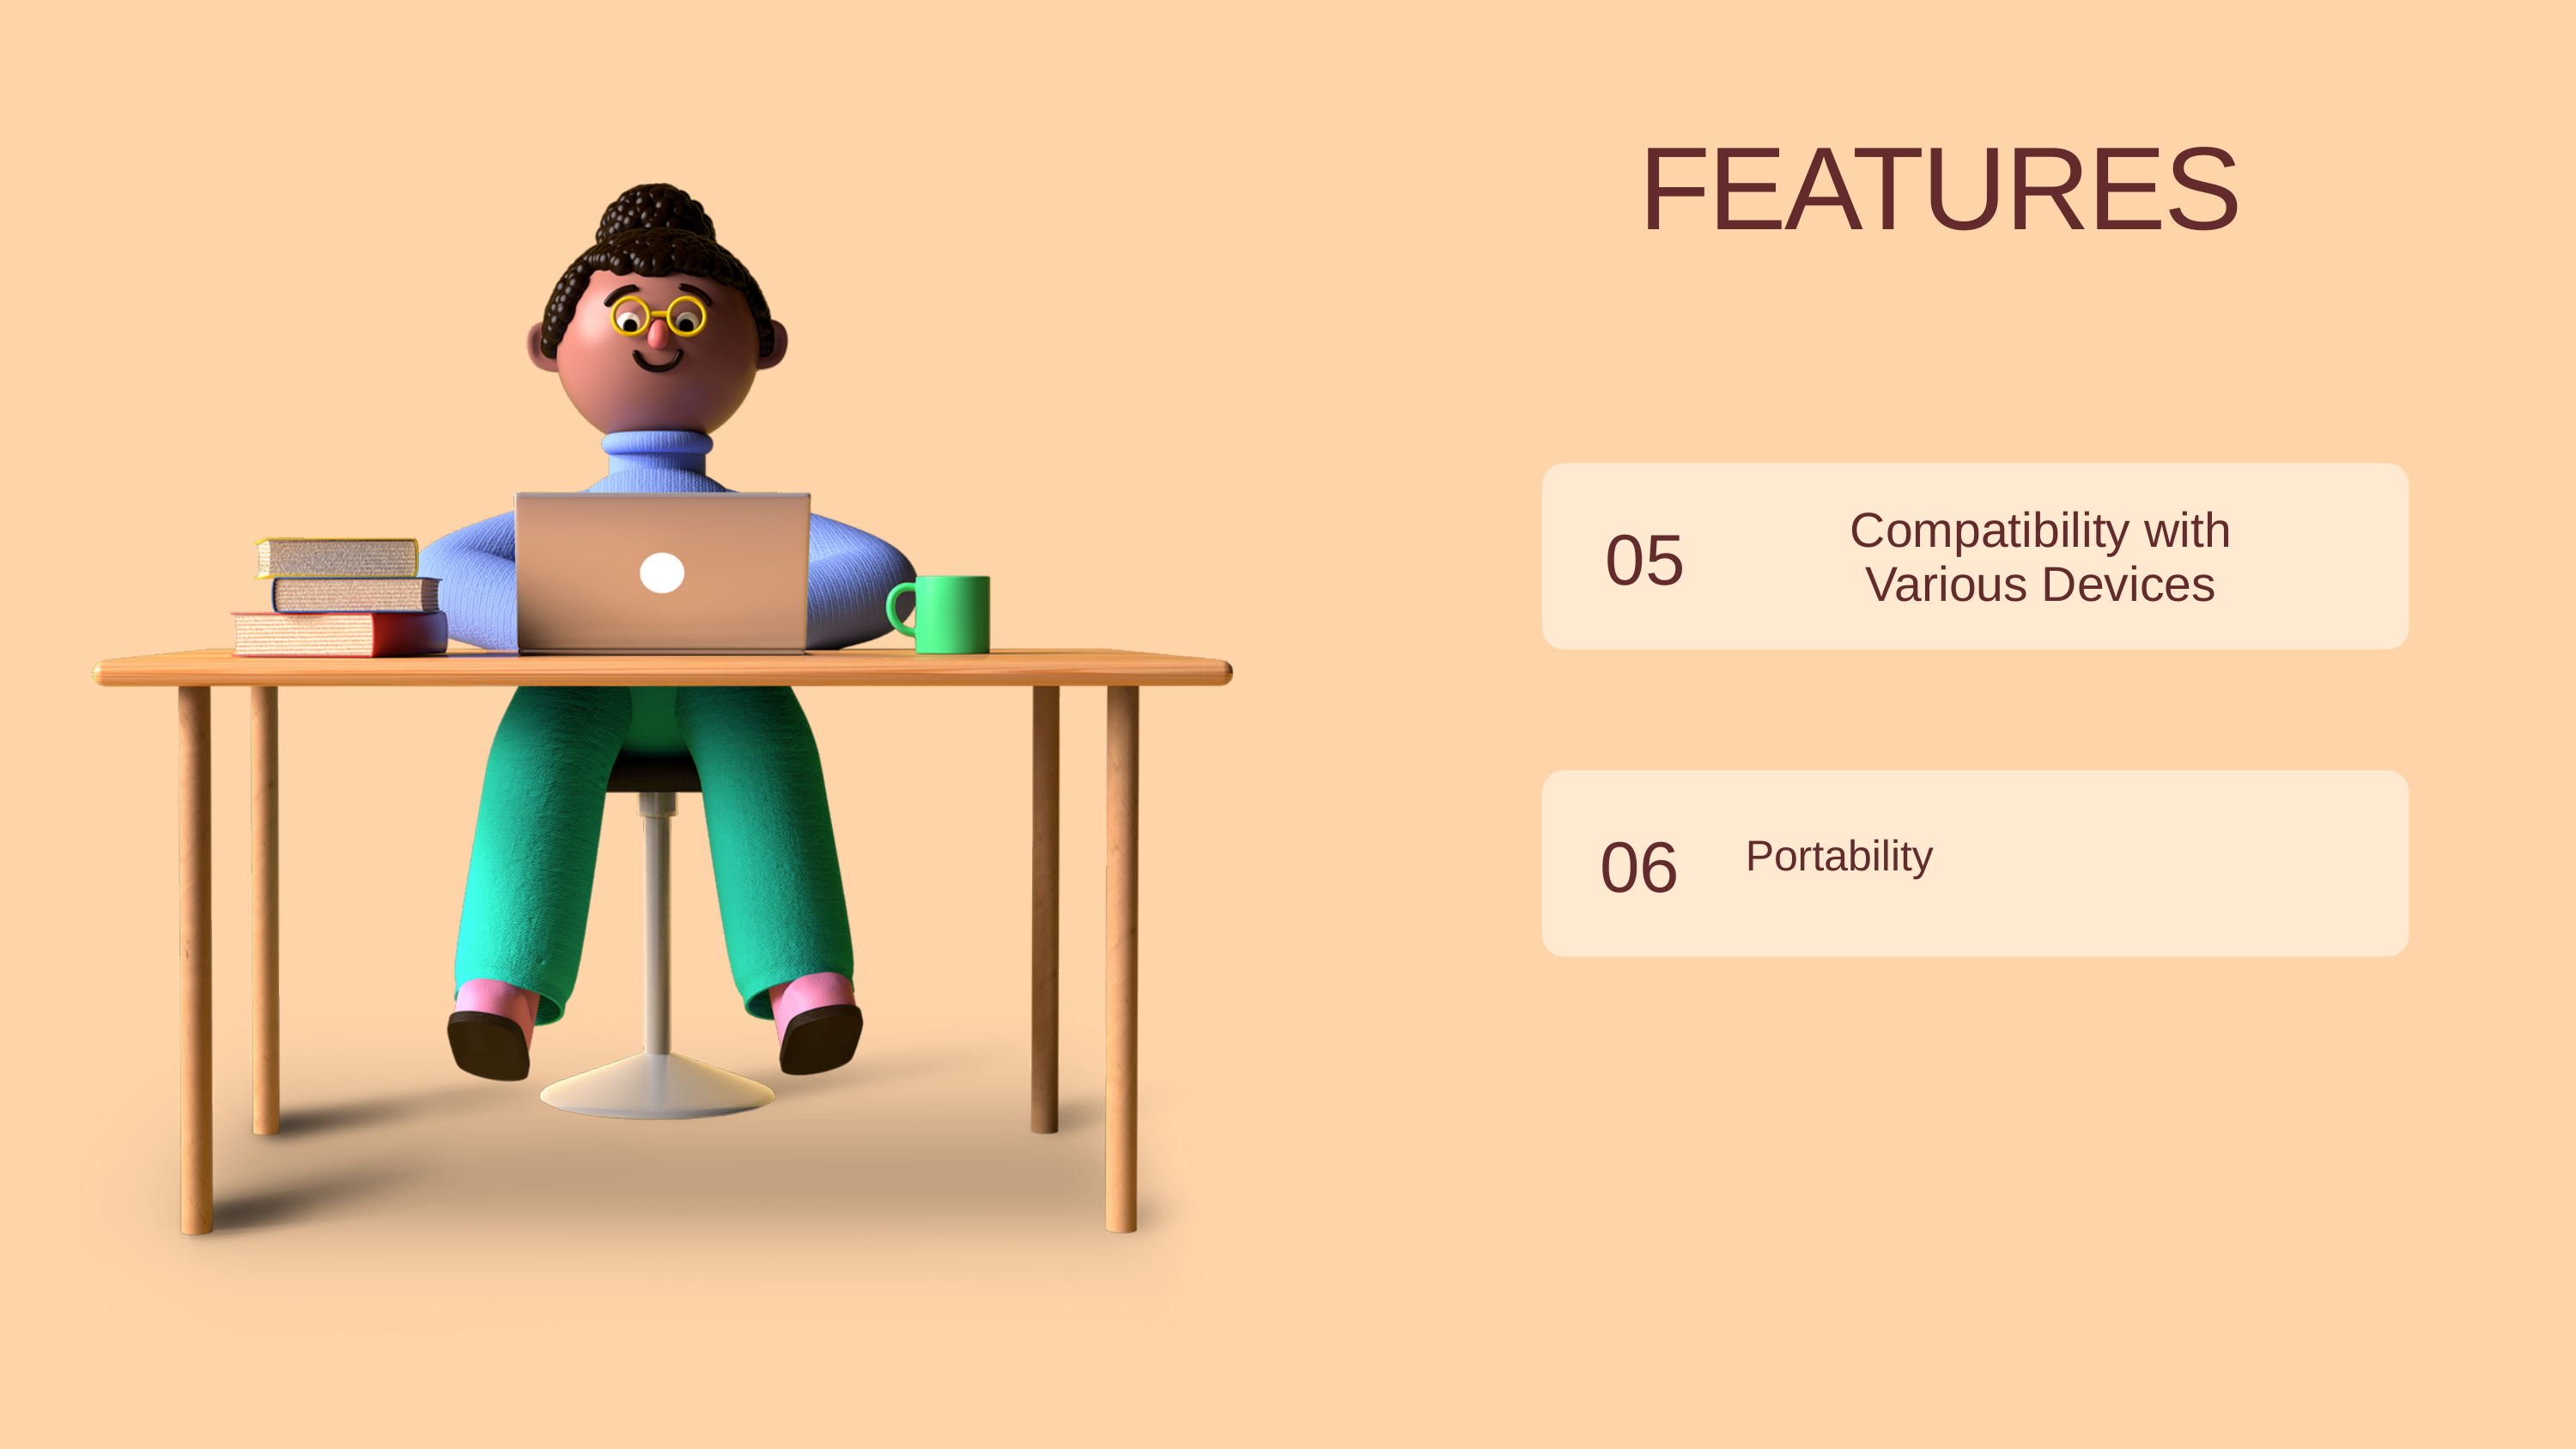

FEATURES

05
Compatibility with Various Devices

Portability
06